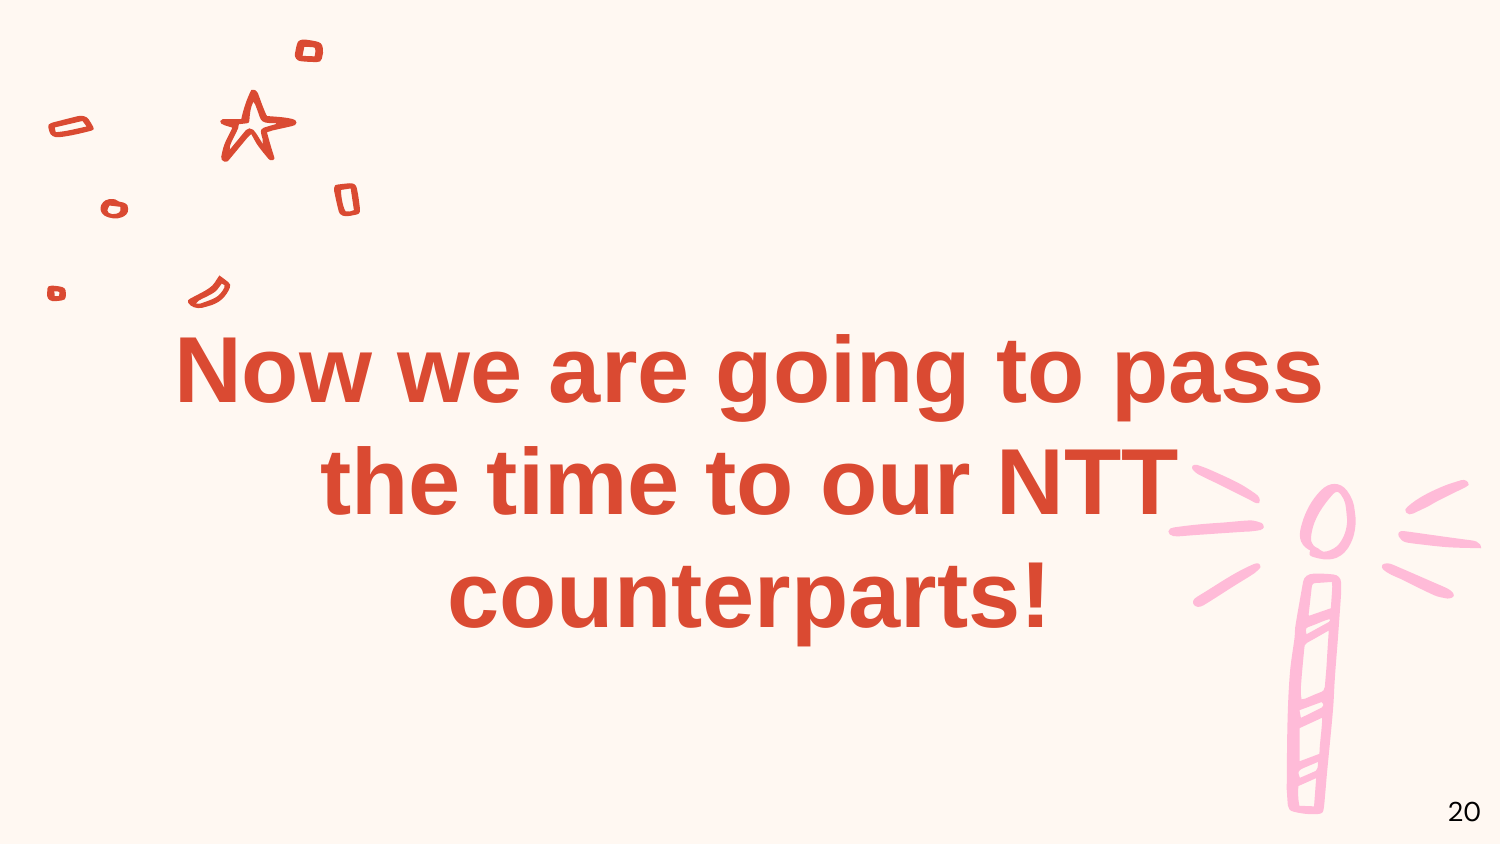

Now we are going to pass the time to our NTT counterparts!

20